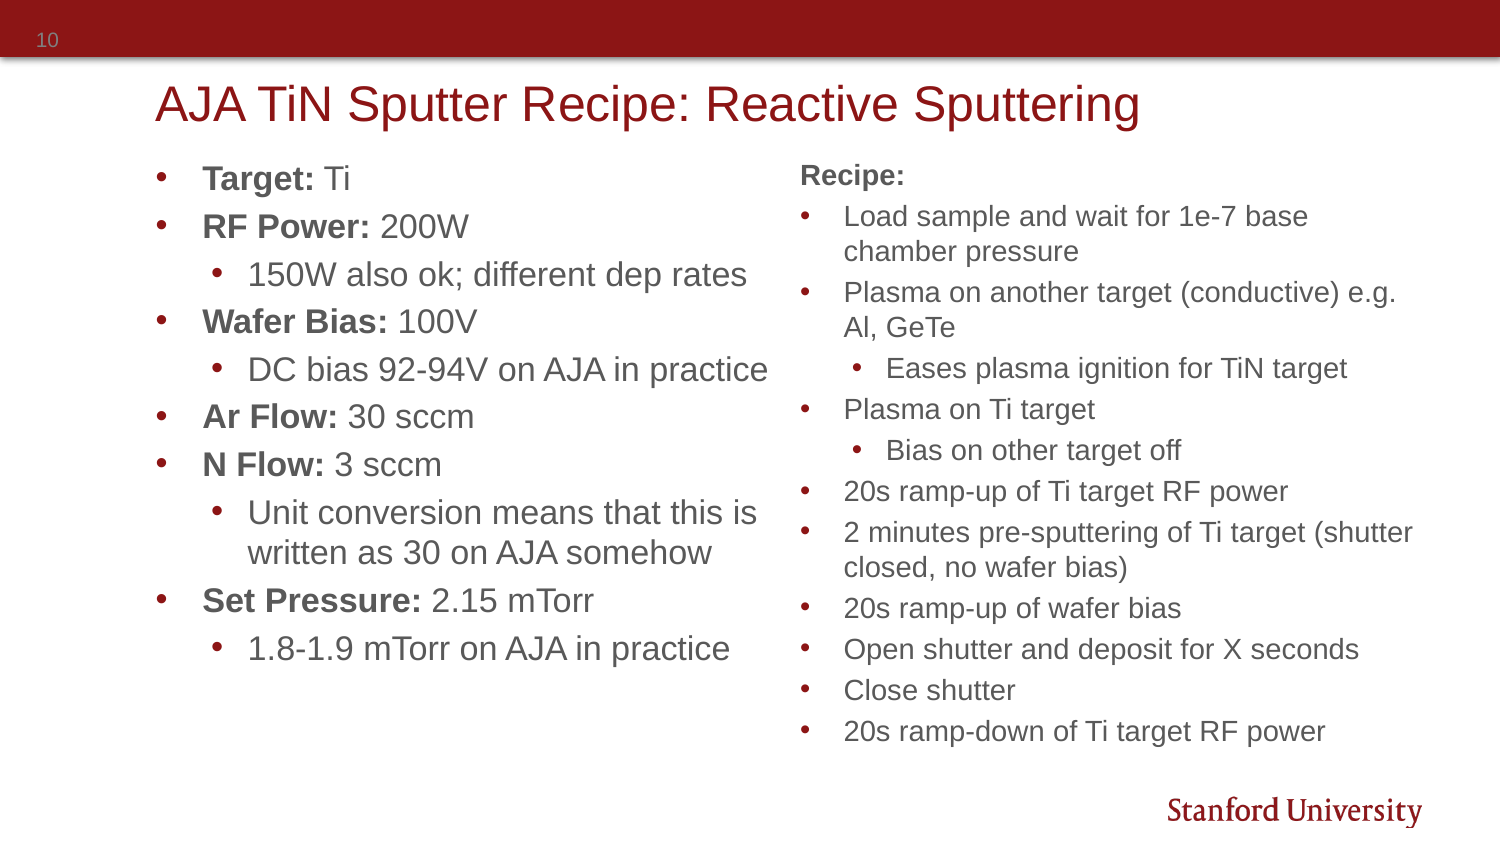

# AJA TiN Sputter Recipe: Reactive Sputtering
Target: Ti
RF Power: 200W
150W also ok; different dep rates
Wafer Bias: 100V
DC bias 92-94V on AJA in practice
Ar Flow: 30 sccm
N Flow: 3 sccm
Unit conversion means that this is written as 30 on AJA somehow
Set Pressure: 2.15 mTorr
1.8-1.9 mTorr on AJA in practice

Recipe:
Load sample and wait for 1e-7 base chamber pressure
Plasma on another target (conductive) e.g. Al, GeTe
Eases plasma ignition for TiN target
Plasma on Ti target
Bias on other target off
20s ramp-up of Ti target RF power
2 minutes pre-sputtering of Ti target (shutter closed, no wafer bias)
20s ramp-up of wafer bias
Open shutter and deposit for X seconds
Close shutter
20s ramp-down of Ti target RF power